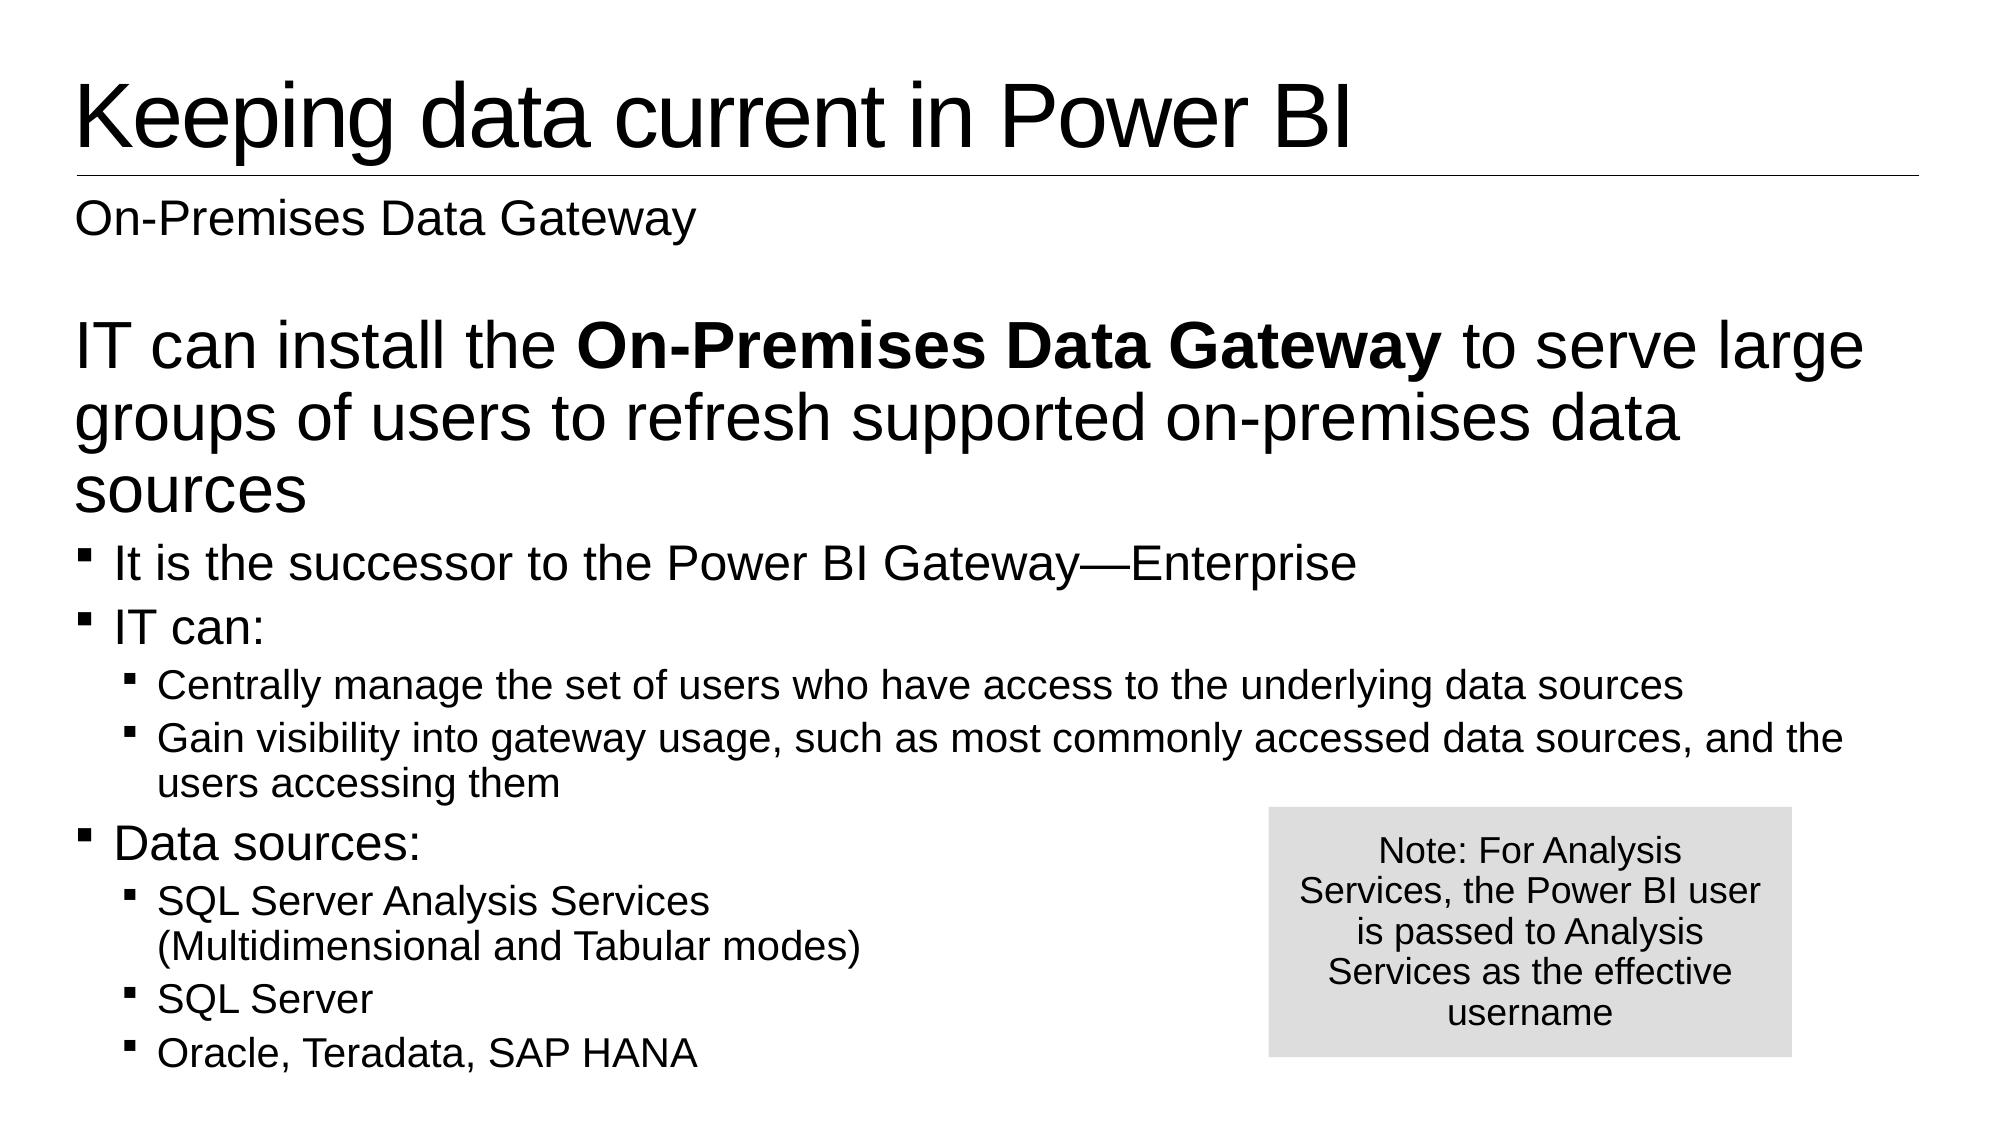

# Keeping data current in Power BI
On-Premises Data Gateway
IT can install the On-Premises Data Gateway to serve large groups of users to refresh supported on-premises data sources
It is the successor to the Power BI Gateway—Enterprise
IT can:
Centrally manage the set of users who have access to the underlying data sources
Gain visibility into gateway usage, such as most commonly accessed data sources, and the users accessing them
Data sources:
SQL Server Analysis Services
(Multidimensional and Tabular modes)
SQL Server
Oracle, Teradata, SAP HANA

Note: For Analysis Services, the Power BI user is passed to Analysis Services as the effective username